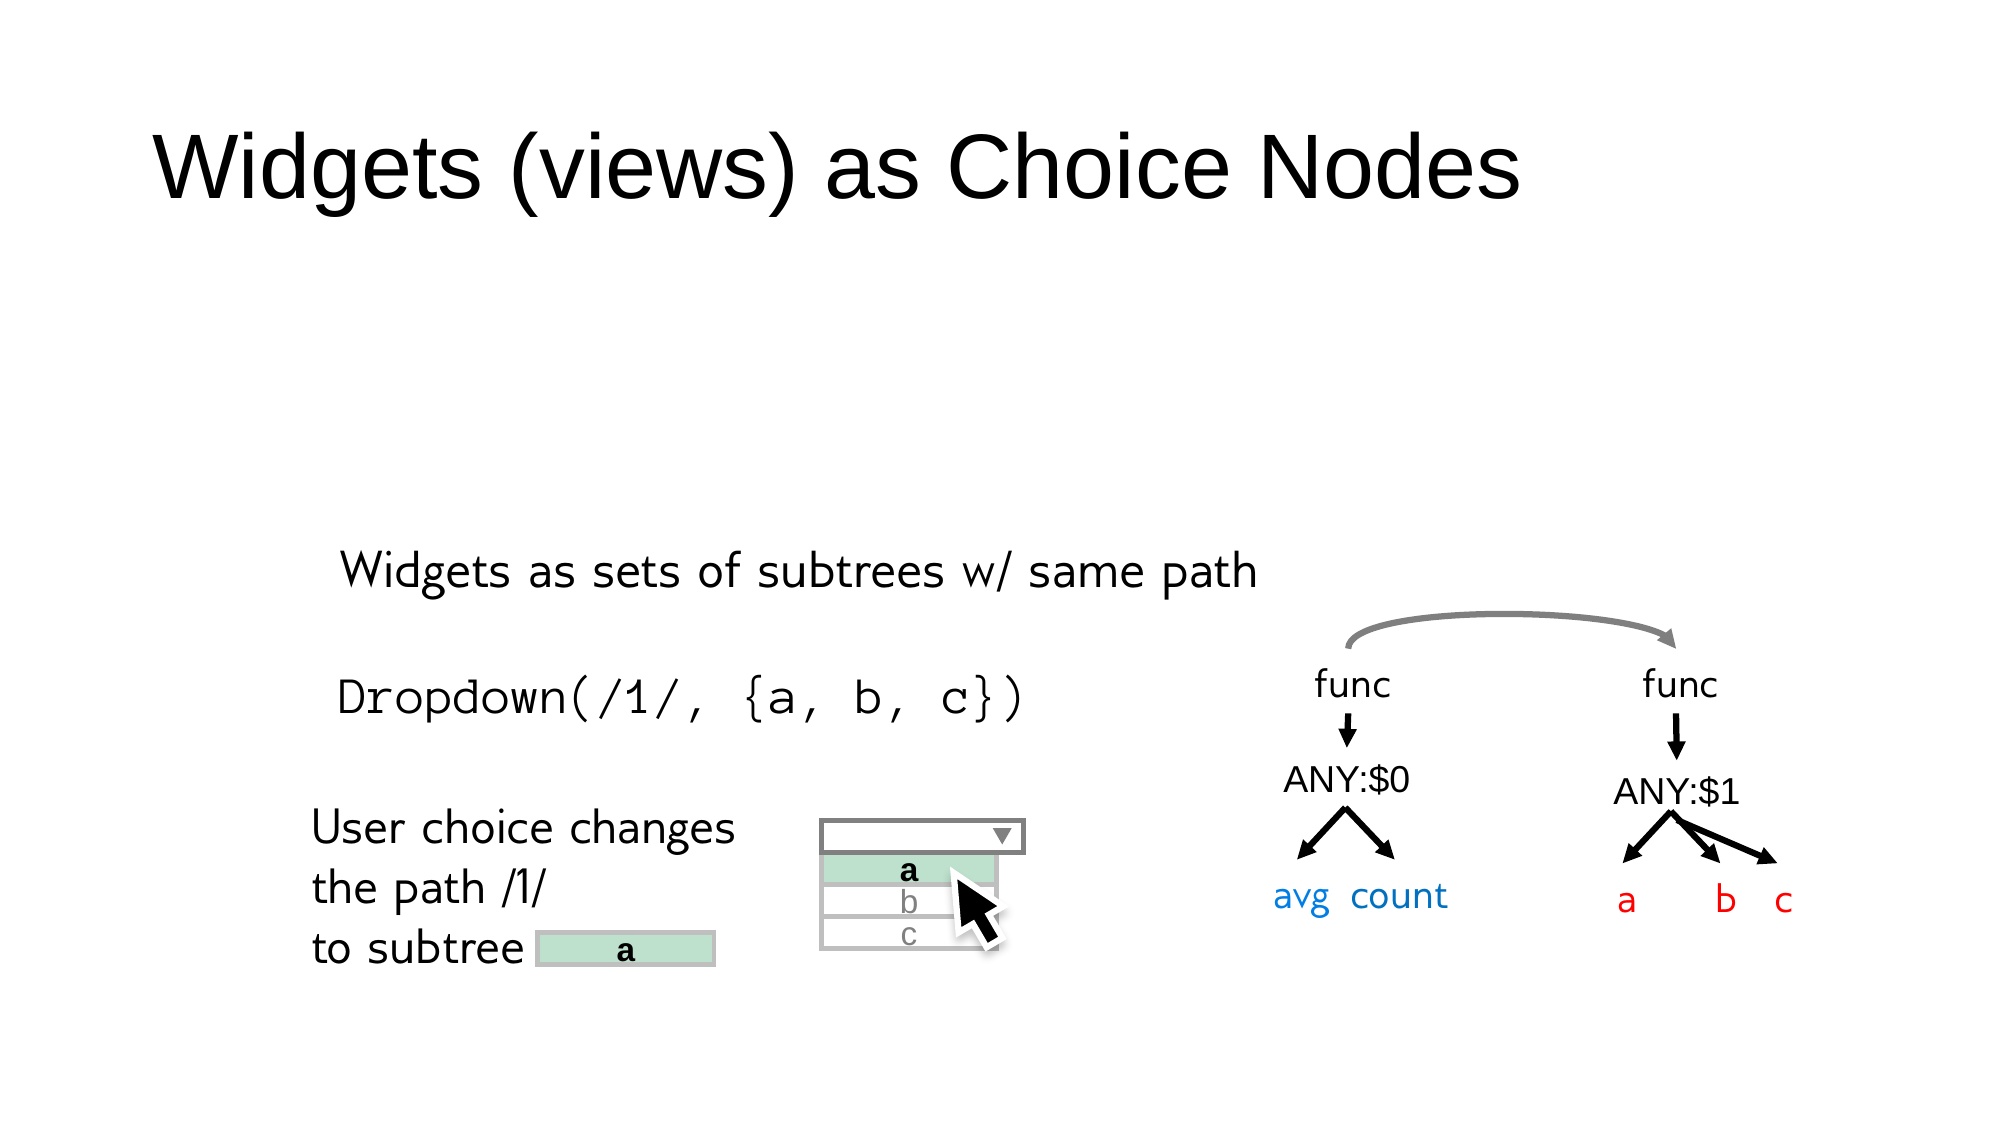

# Widgets (views) as Choice Nodes
Widgets as sets of subtrees w/ same path

Dropdown(/1/, {a, b, c})
func
func
ANY:$0
ANY:$1
User choice changes
the path /1/
to subtree
a

a
b
c

avg
count
a
b
c